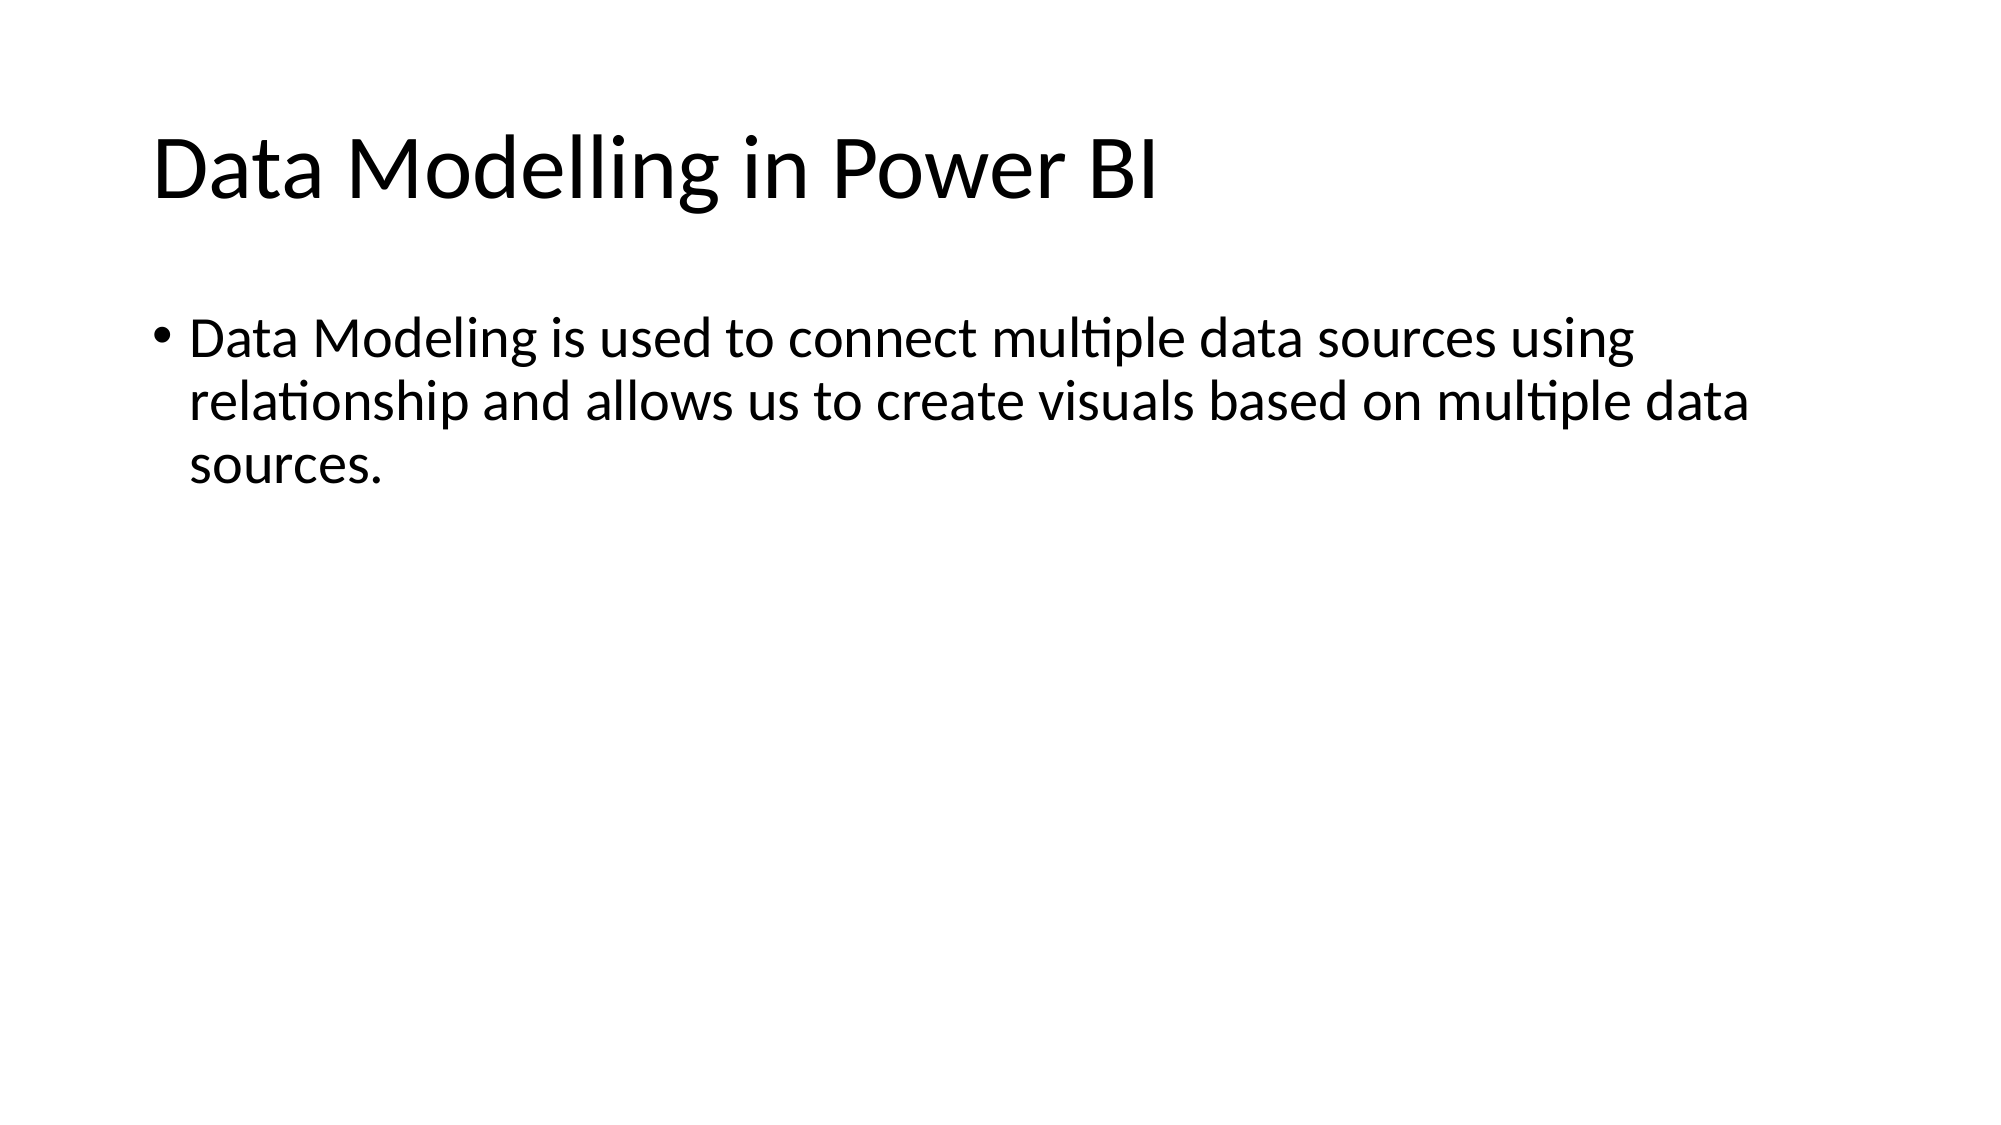

# Data Modelling in Power BI
Data Modeling is used to connect multiple data sources using relationship and allows us to create visuals based on multiple data sources.